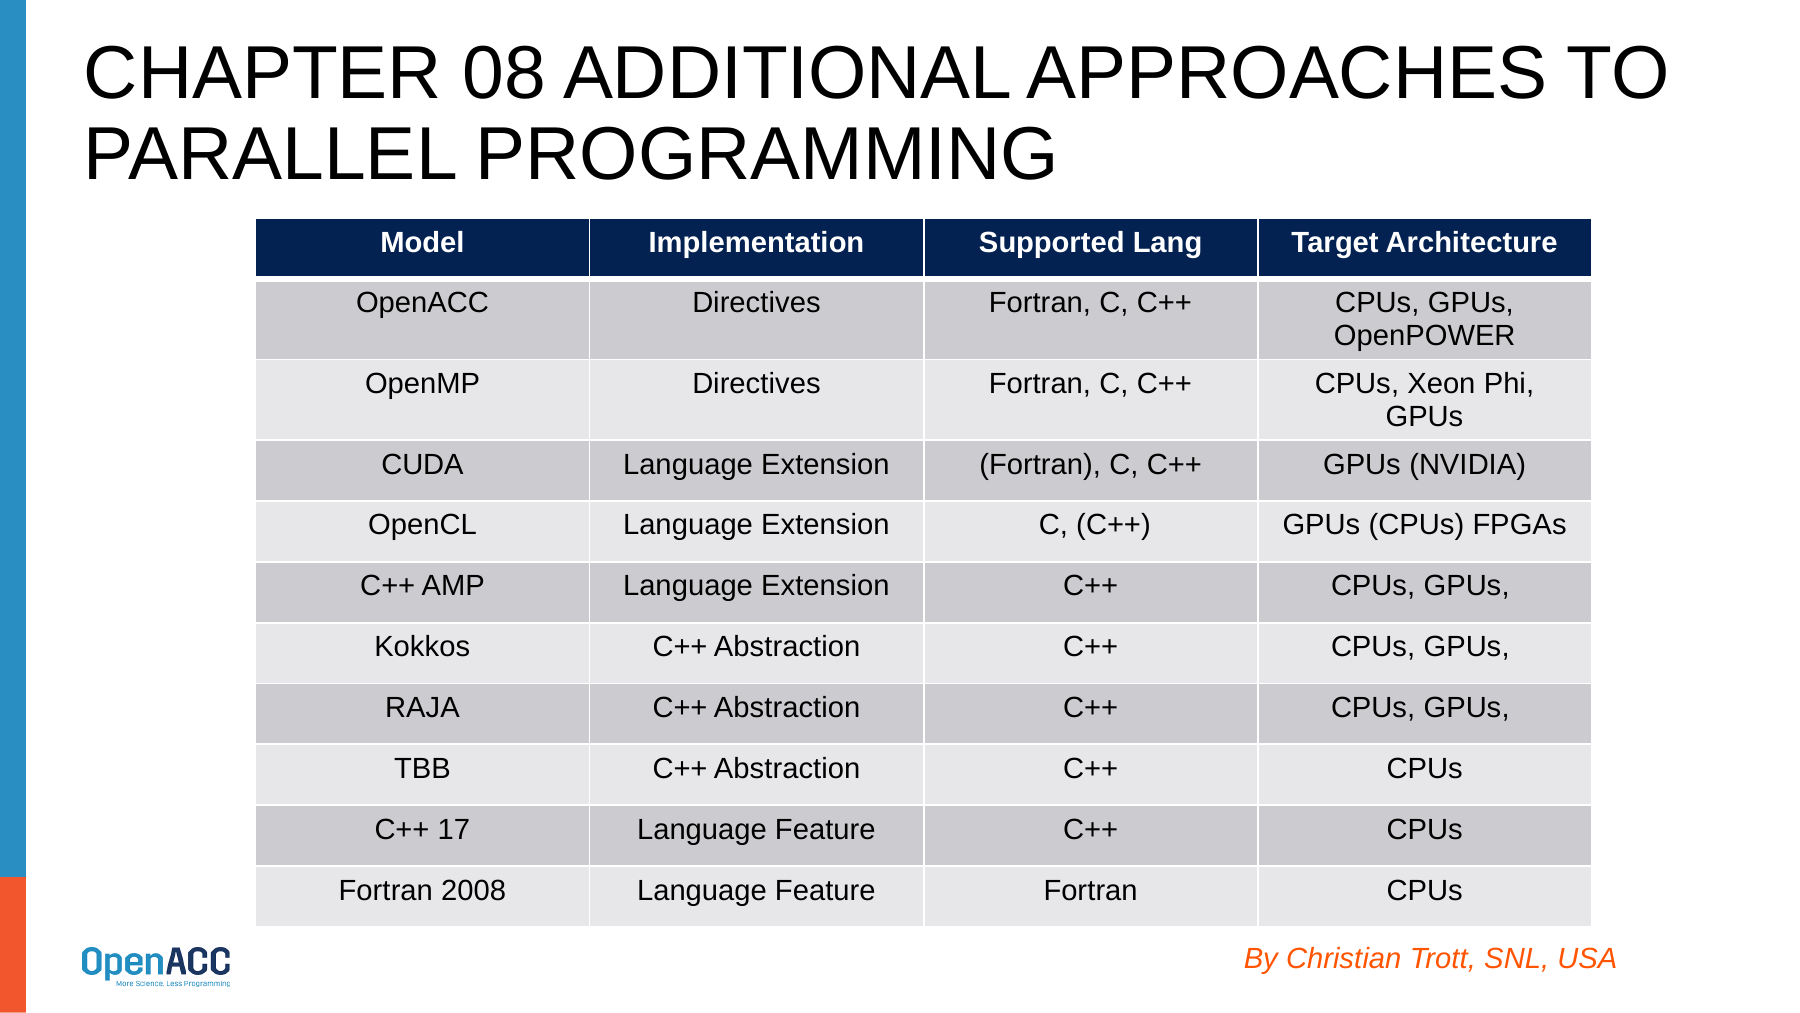

# Chapter 08 Additional approaches to parallel programming
| Model | Implementation | Supported Lang | Target Architecture |
| --- | --- | --- | --- |
| OpenACC | Directives | Fortran, C, C++ | CPUs, GPUs, OpenPOWER |
| OpenMP | Directives | Fortran, C, C++ | CPUs, Xeon Phi, GPUs |
| CUDA | Language Extension | (Fortran), C, C++ | GPUs (NVIDIA) |
| OpenCL | Language Extension | C, (C++) | GPUs (CPUs) FPGAs |
| C++ AMP | Language Extension | C++ | CPUs, GPUs, |
| Kokkos | C++ Abstraction | C++ | CPUs, GPUs, |
| RAJA | C++ Abstraction | C++ | CPUs, GPUs, |
| TBB | C++ Abstraction | C++ | CPUs |
| C++ 17 | Language Feature | C++ | CPUs |
| Fortran 2008 | Language Feature | Fortran | CPUs |
By Christian Trott, SNL, USA